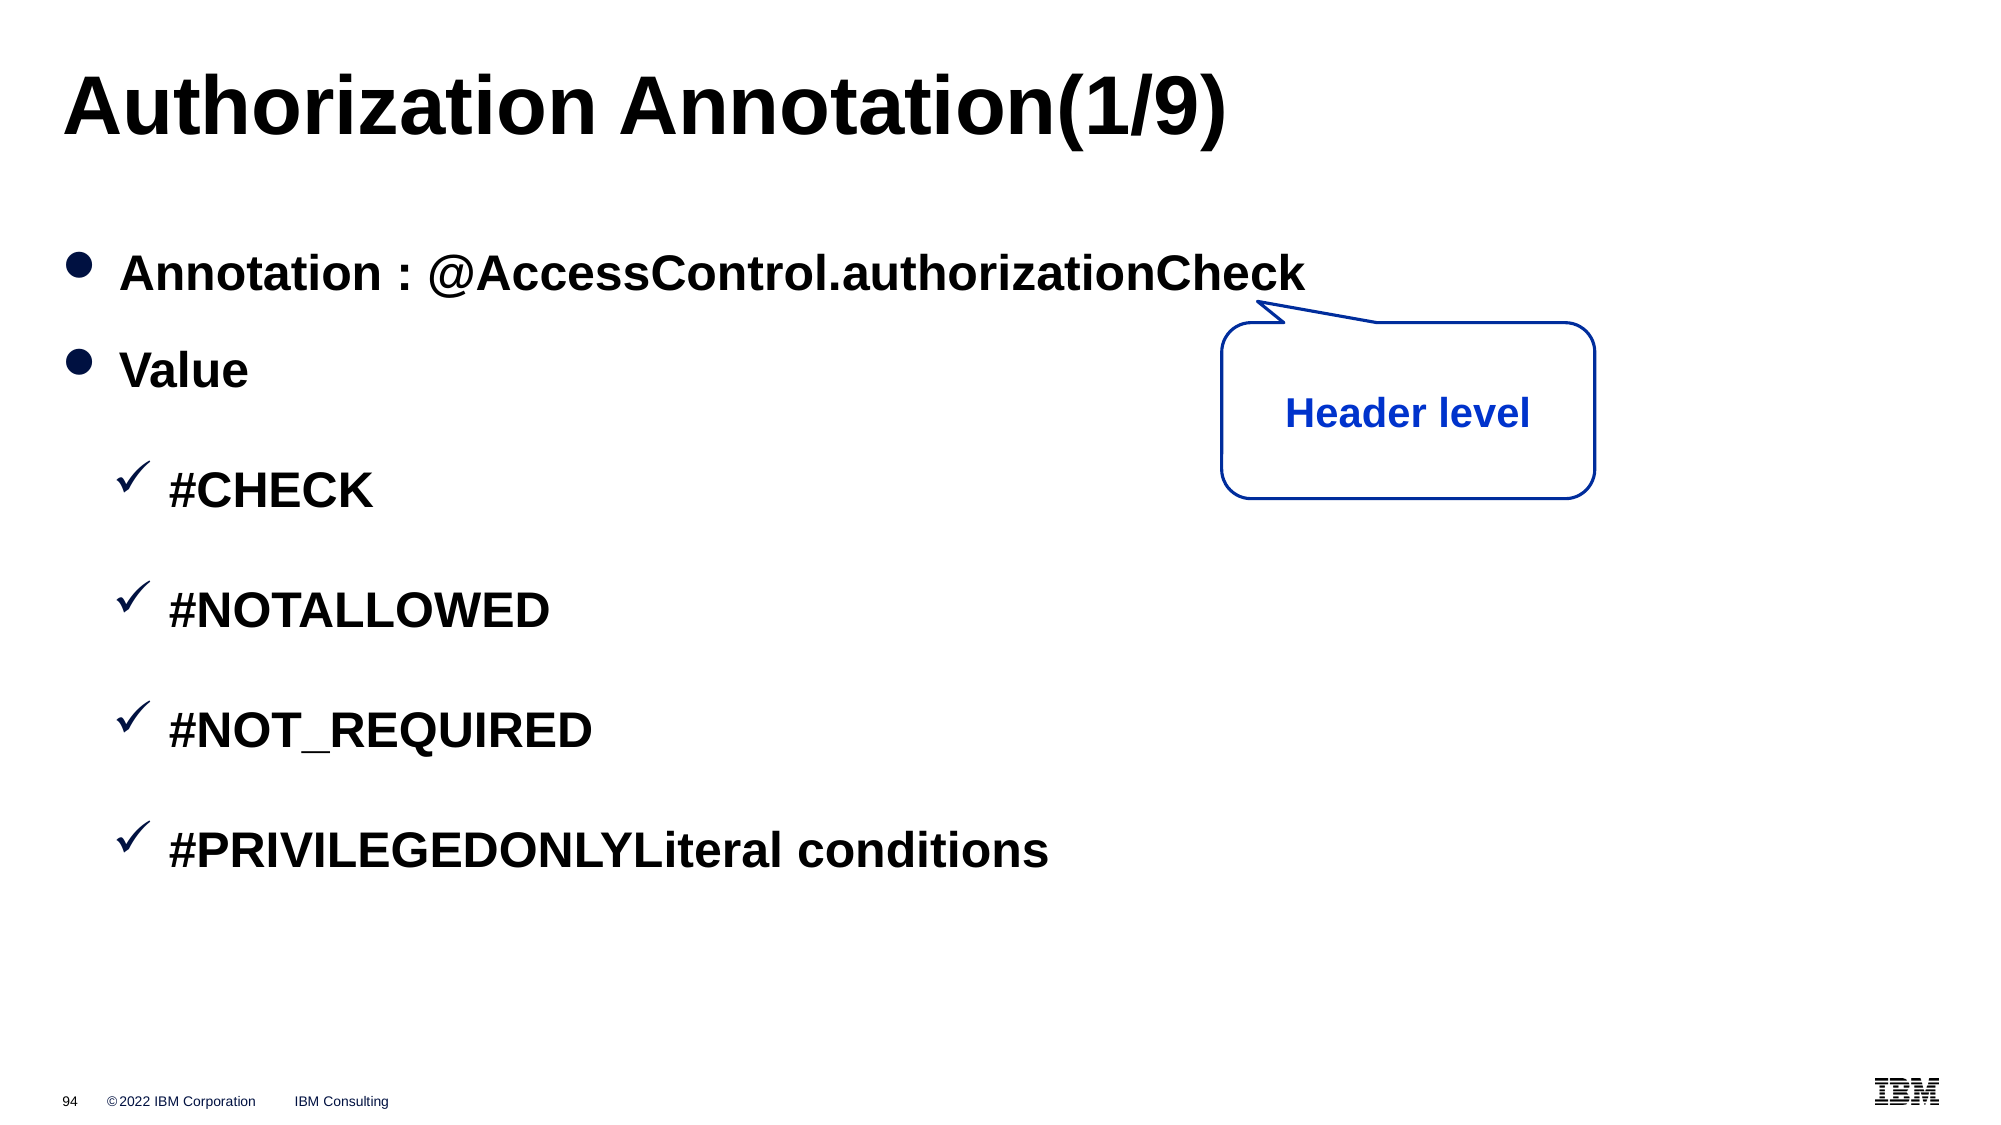

# Authorization Annotation(1/9)
Annotation : @AccessControl.authorizationCheck
Value
#CHECK
#NOTALLOWED
#NOT_REQUIRED
#PRIVILEGEDONLYLiteral conditions
Header level